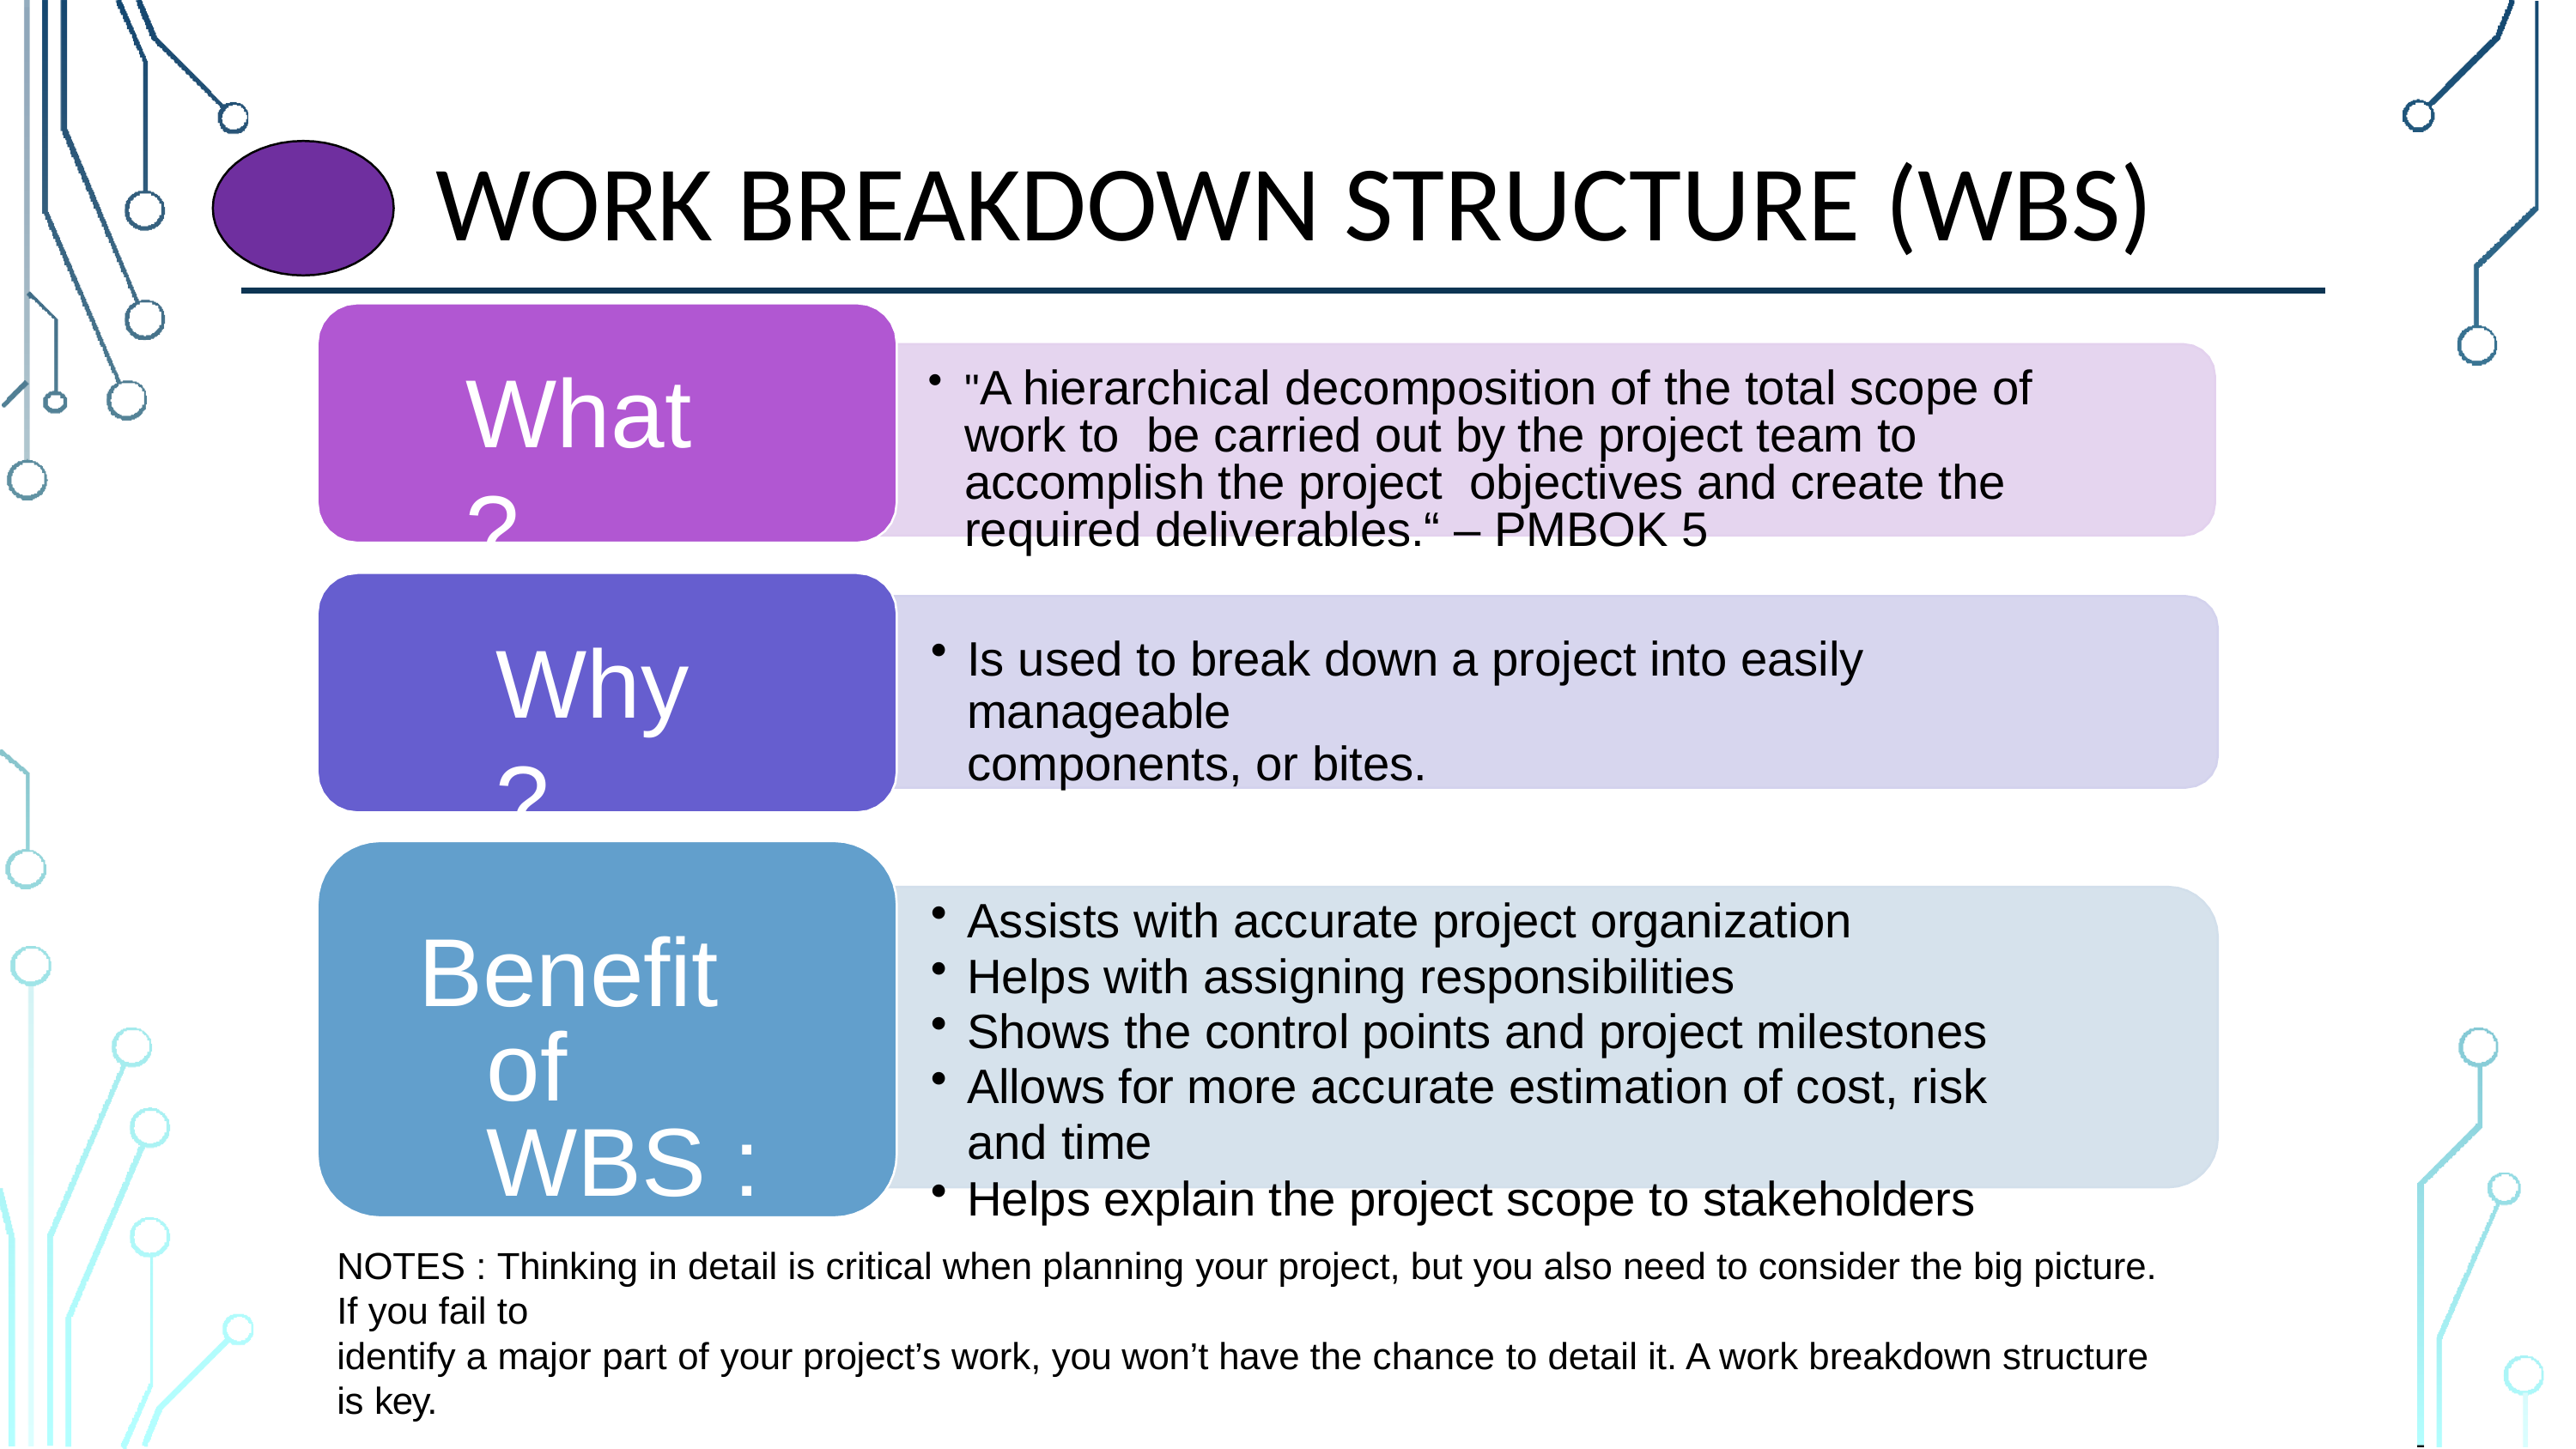

# WORK BREAKDOWN STRUCTURE (WBS)

What ?
"A hierarchical decomposition of the total scope of work to  be carried out by the project team to accomplish the project  objectives and create the required deliverables.“ – PMBOK 5

Why?
Is used to break down a project into easily manageable
components, or bites.

Assists with accurate project organization
Helps with assigning responsibilities
Shows the control points and project milestones
Allows for more accurate estimation of cost, risk and time
Helps explain the project scope to stakeholders
Benefit of  WBS :

NOTES : Thinking in detail is critical when planning your project, but you also need to consider the big picture. If you fail to
identify a major part of your project’s work, you won’t have the chance to detail it. A work breakdown structure is key.